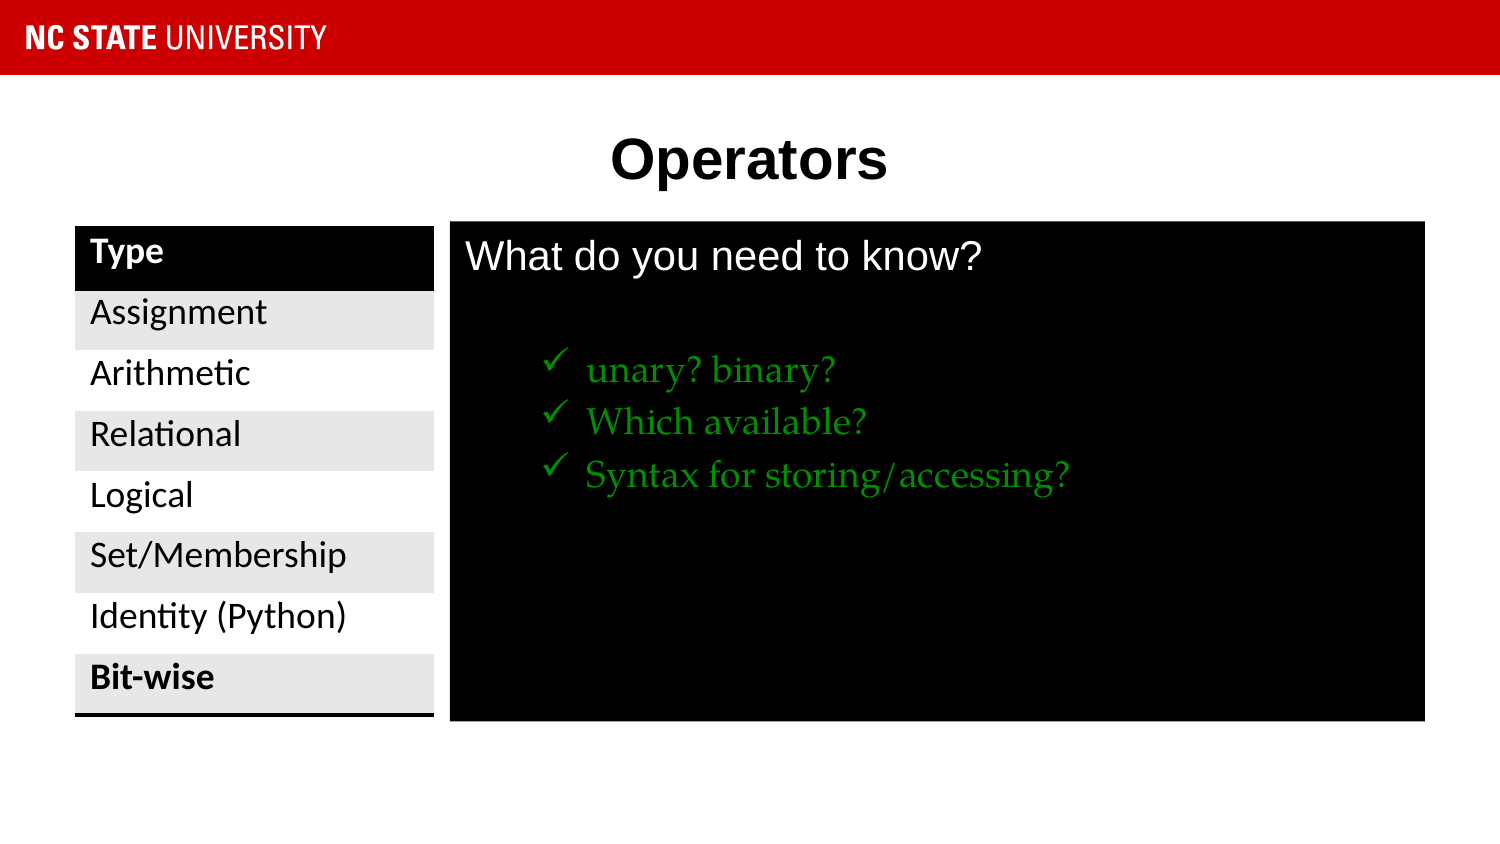

# Operators
What do you need to know?

unary? binary?
Which available?
Syntax for storing/accessing?
| Type |
| --- |
| Assignment |
| Arithmetic |
| Relational |
| Logical |
| Set/Membership |
| Identity (Python) |
| Bit-wise |